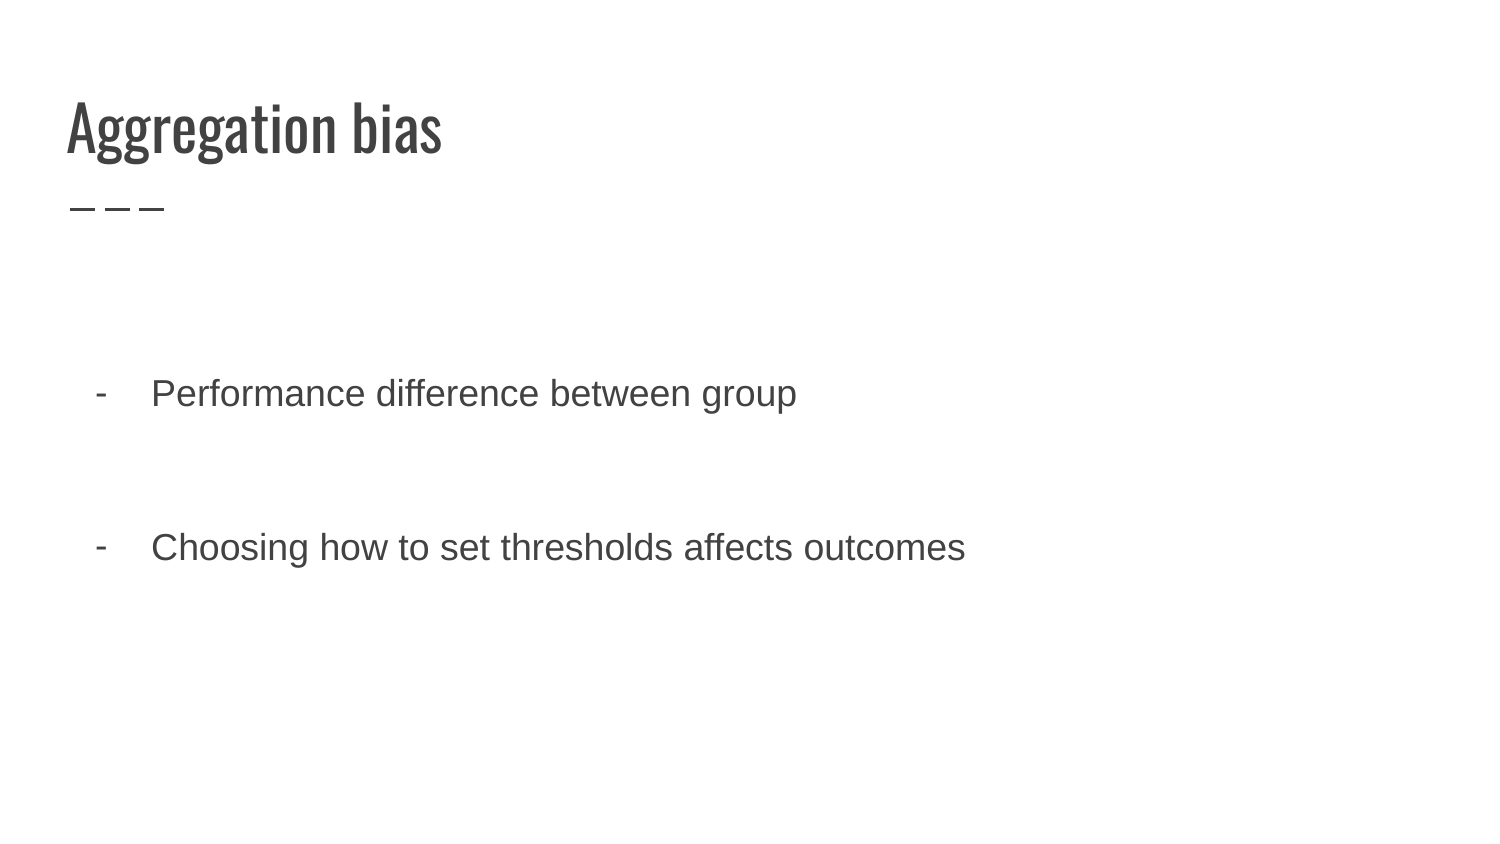

# Aggregation bias

Performance difference between group

Choosing how to set thresholds affects outcomes